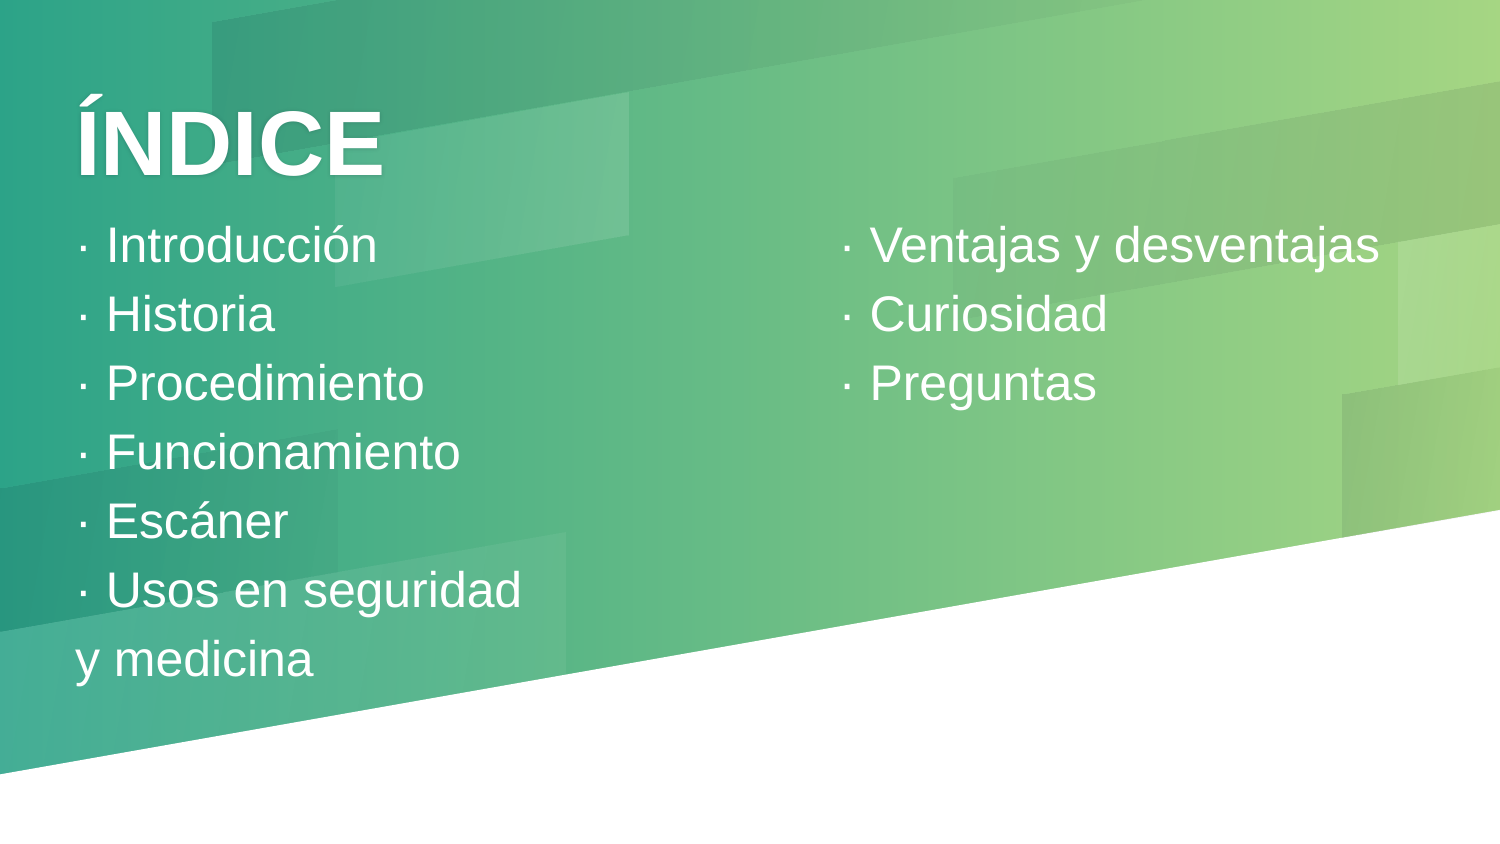

# ÍNDICE
· Introducción			 · Ventajas y desventajas
· Historia				 · Curiosidad
· Procedimiento			 · Preguntas
· Funcionamiento
· Escáner
· Usos en seguridad
y medicina